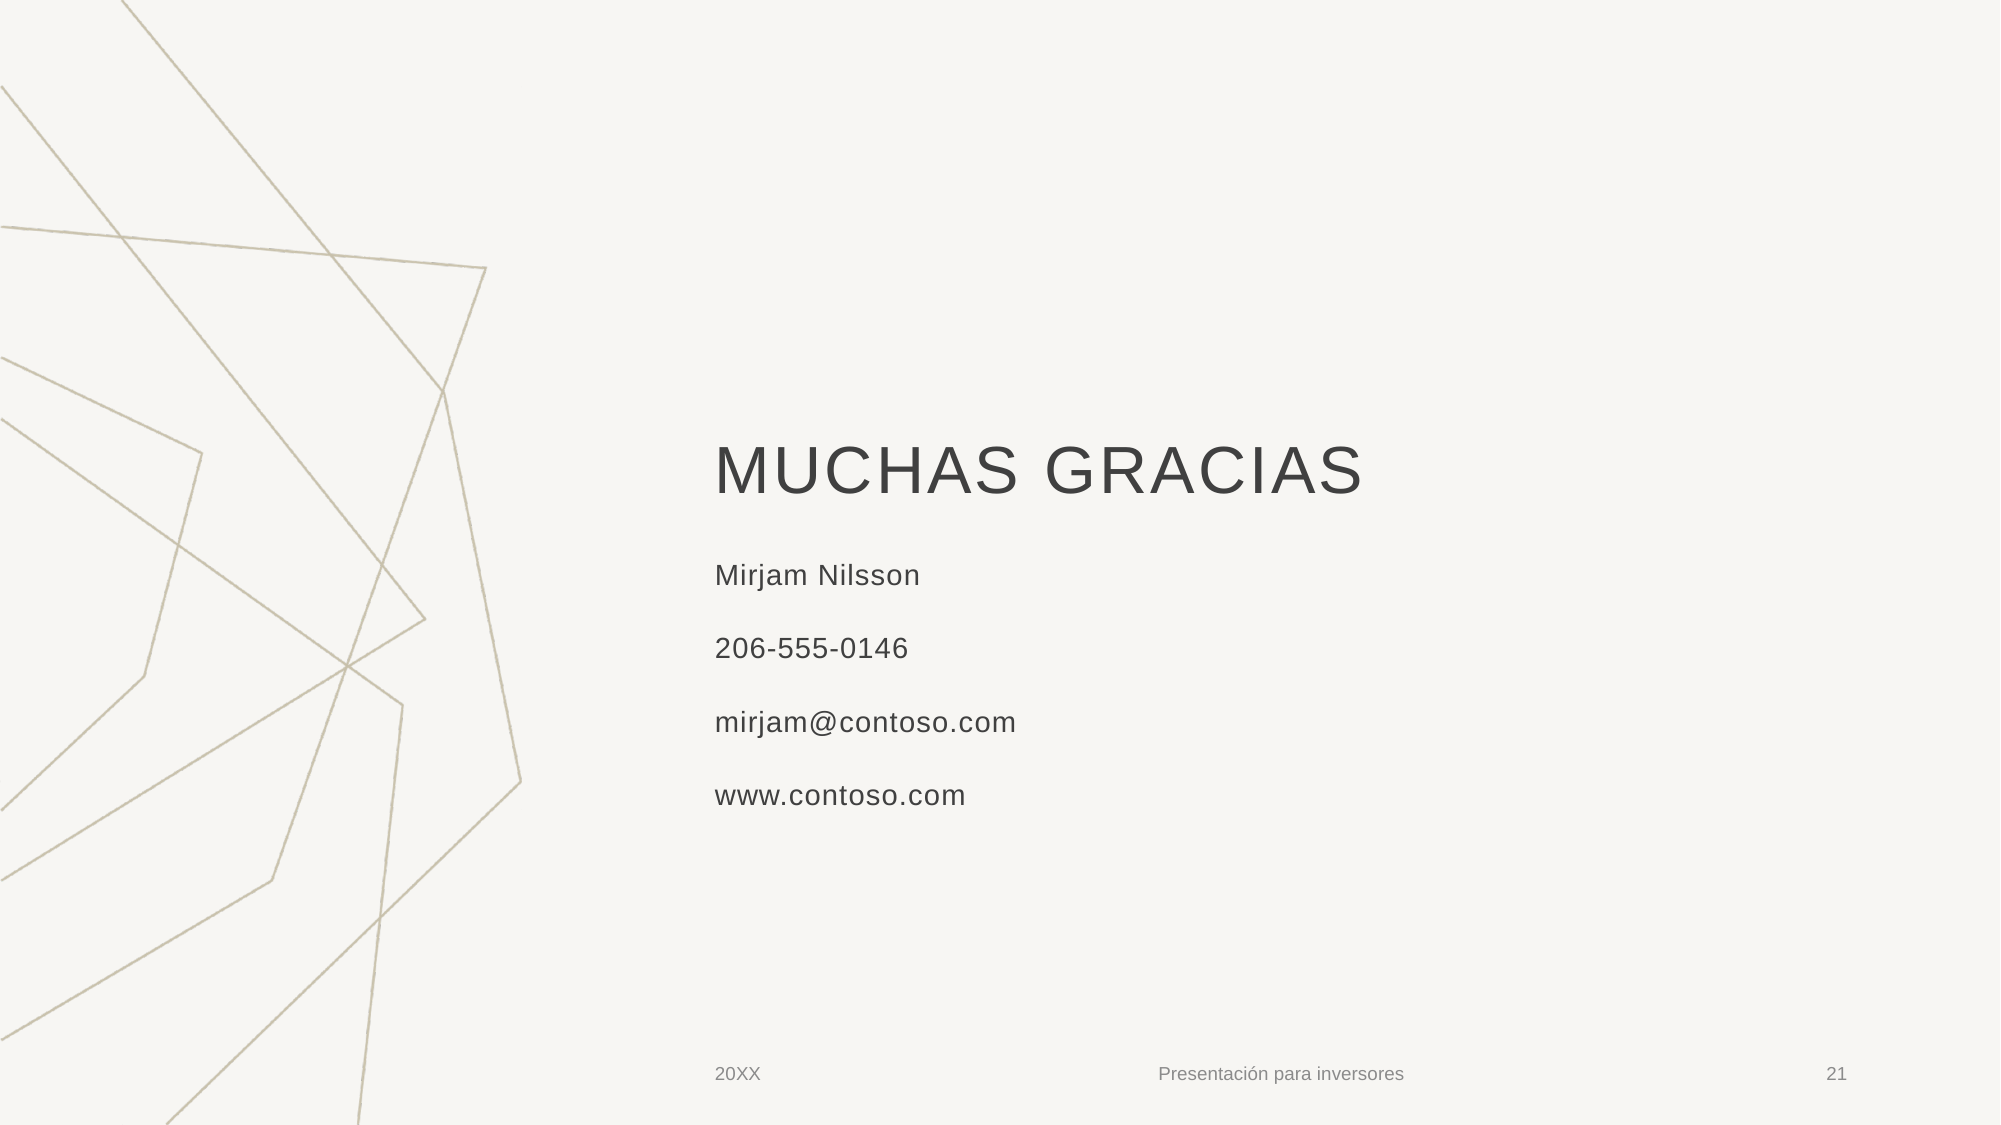

# MUCHAS GRACIAS
Mirjam Nilsson​
206-555-0146
mirjam@contoso.com
www.contoso.com
20XX
Presentación para inversores
21